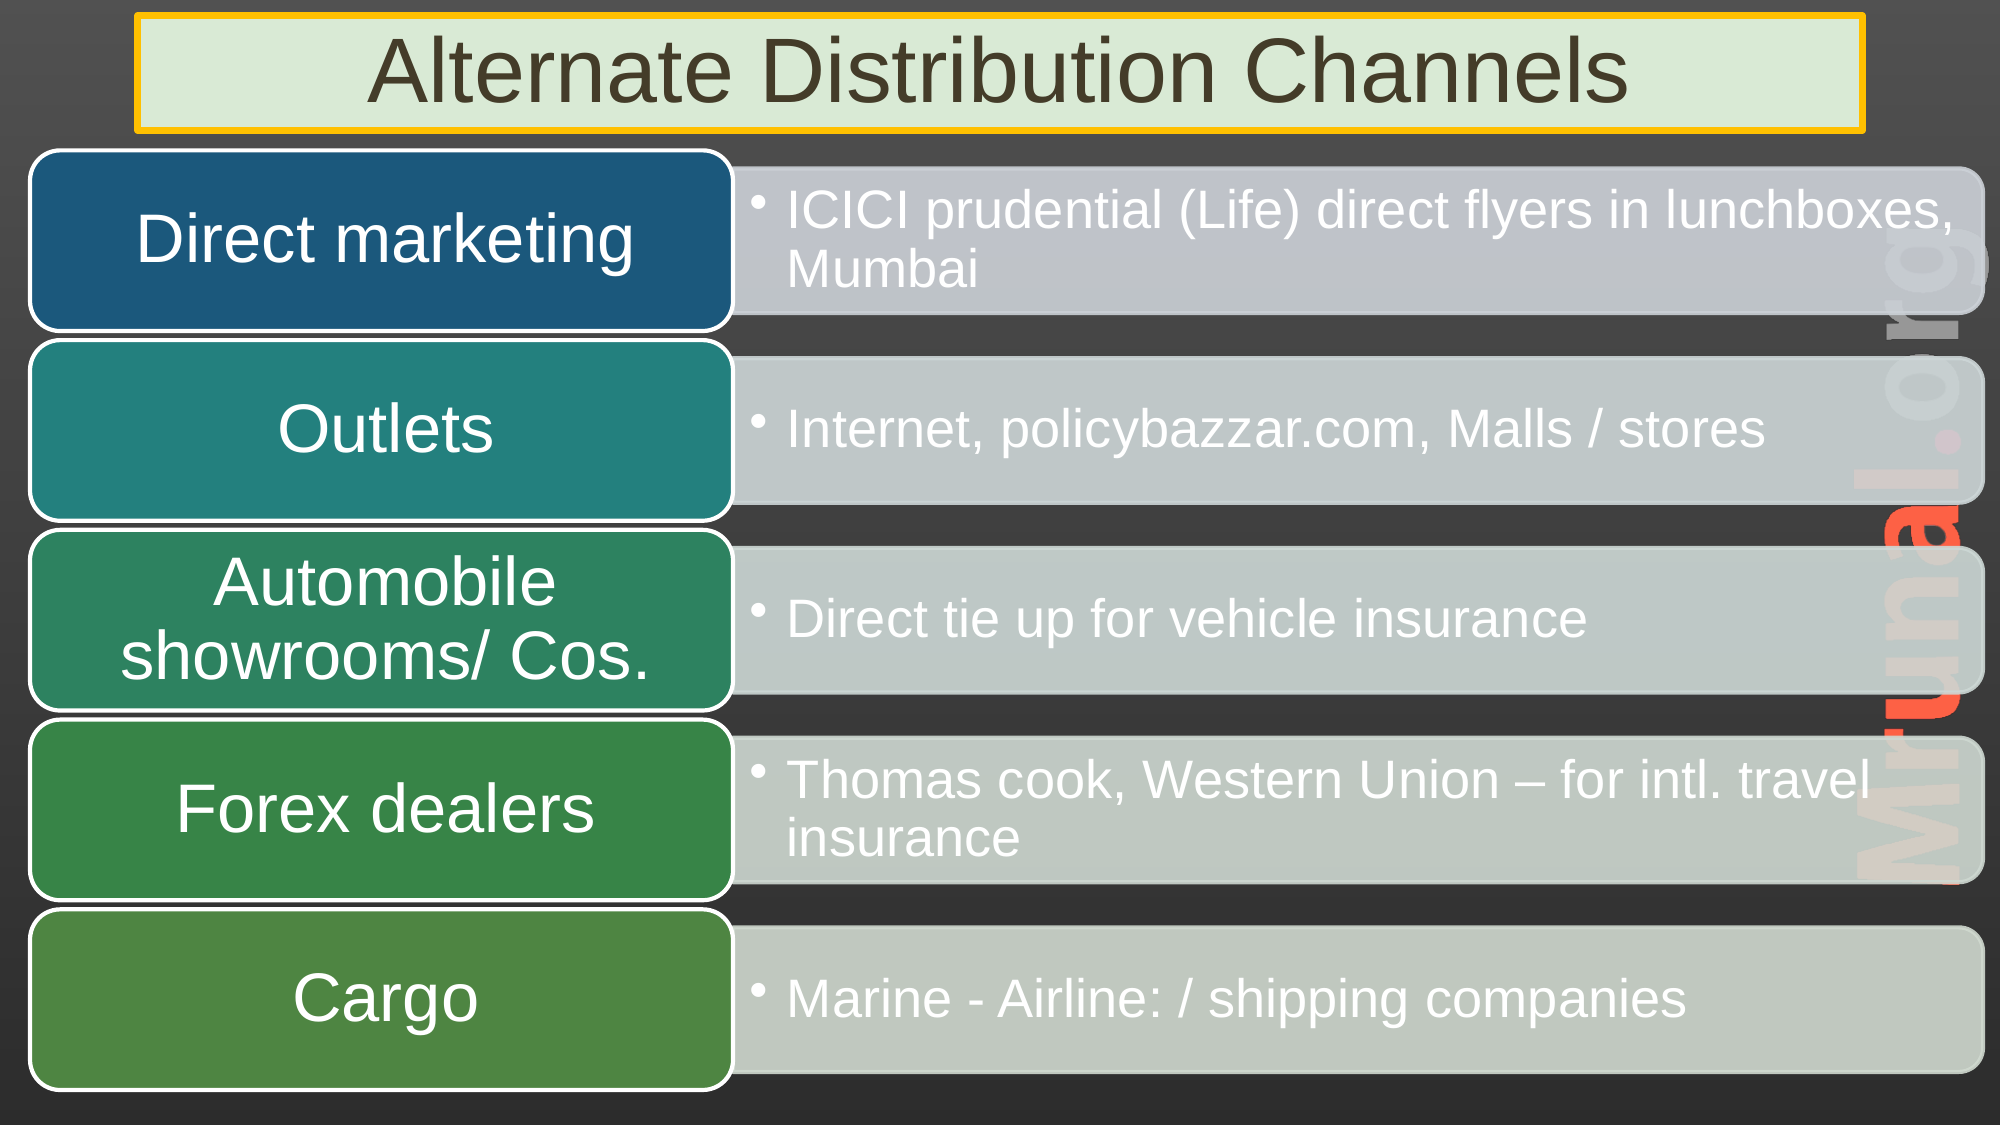

# Alternate Distribution Channels
ICICI prudential (Life) direct flyers in lunchboxes, Mumbai
Direct marketing
Internet, policybazzar.com, Malls / stores
Outlets
Direct tie up for vehicle insurance
Automobile showrooms/ Cos.
Thomas cook, Western Union – for intl. travel insurance
Forex dealers
Marine - Airline: / shipping companies
Cargo